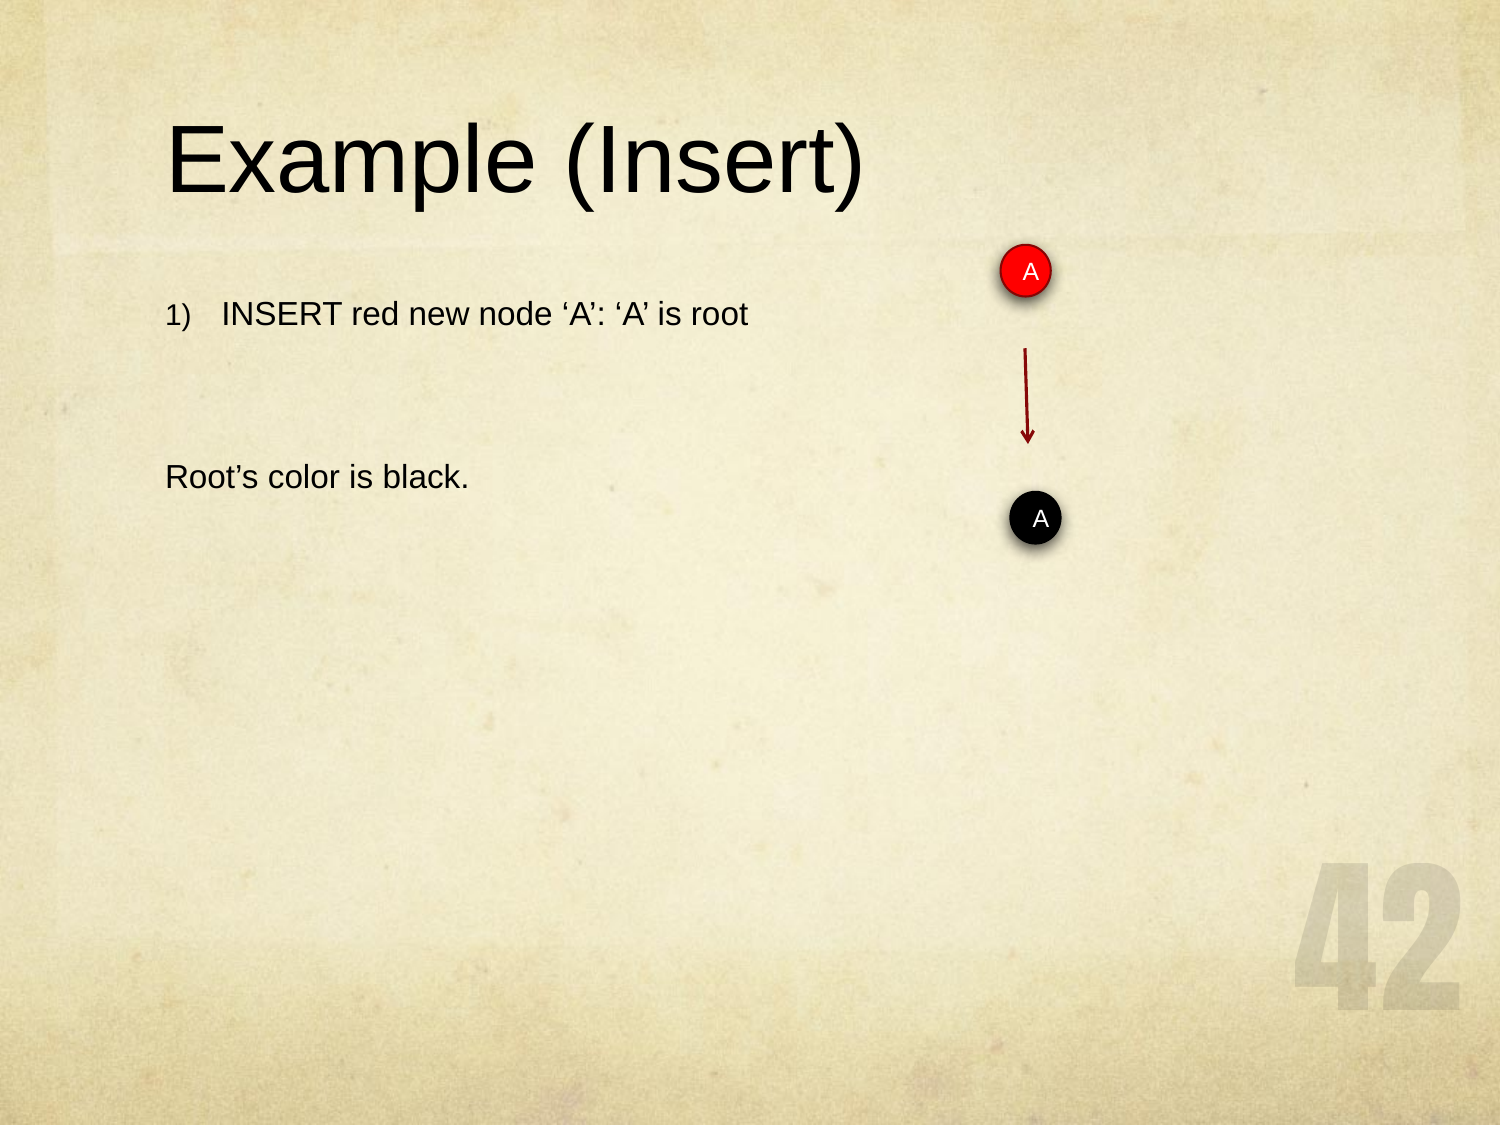

# Example (Insert)
A
INSERT red new node ‘A’: ‘A’ is root

Root’s color is black.

A
42